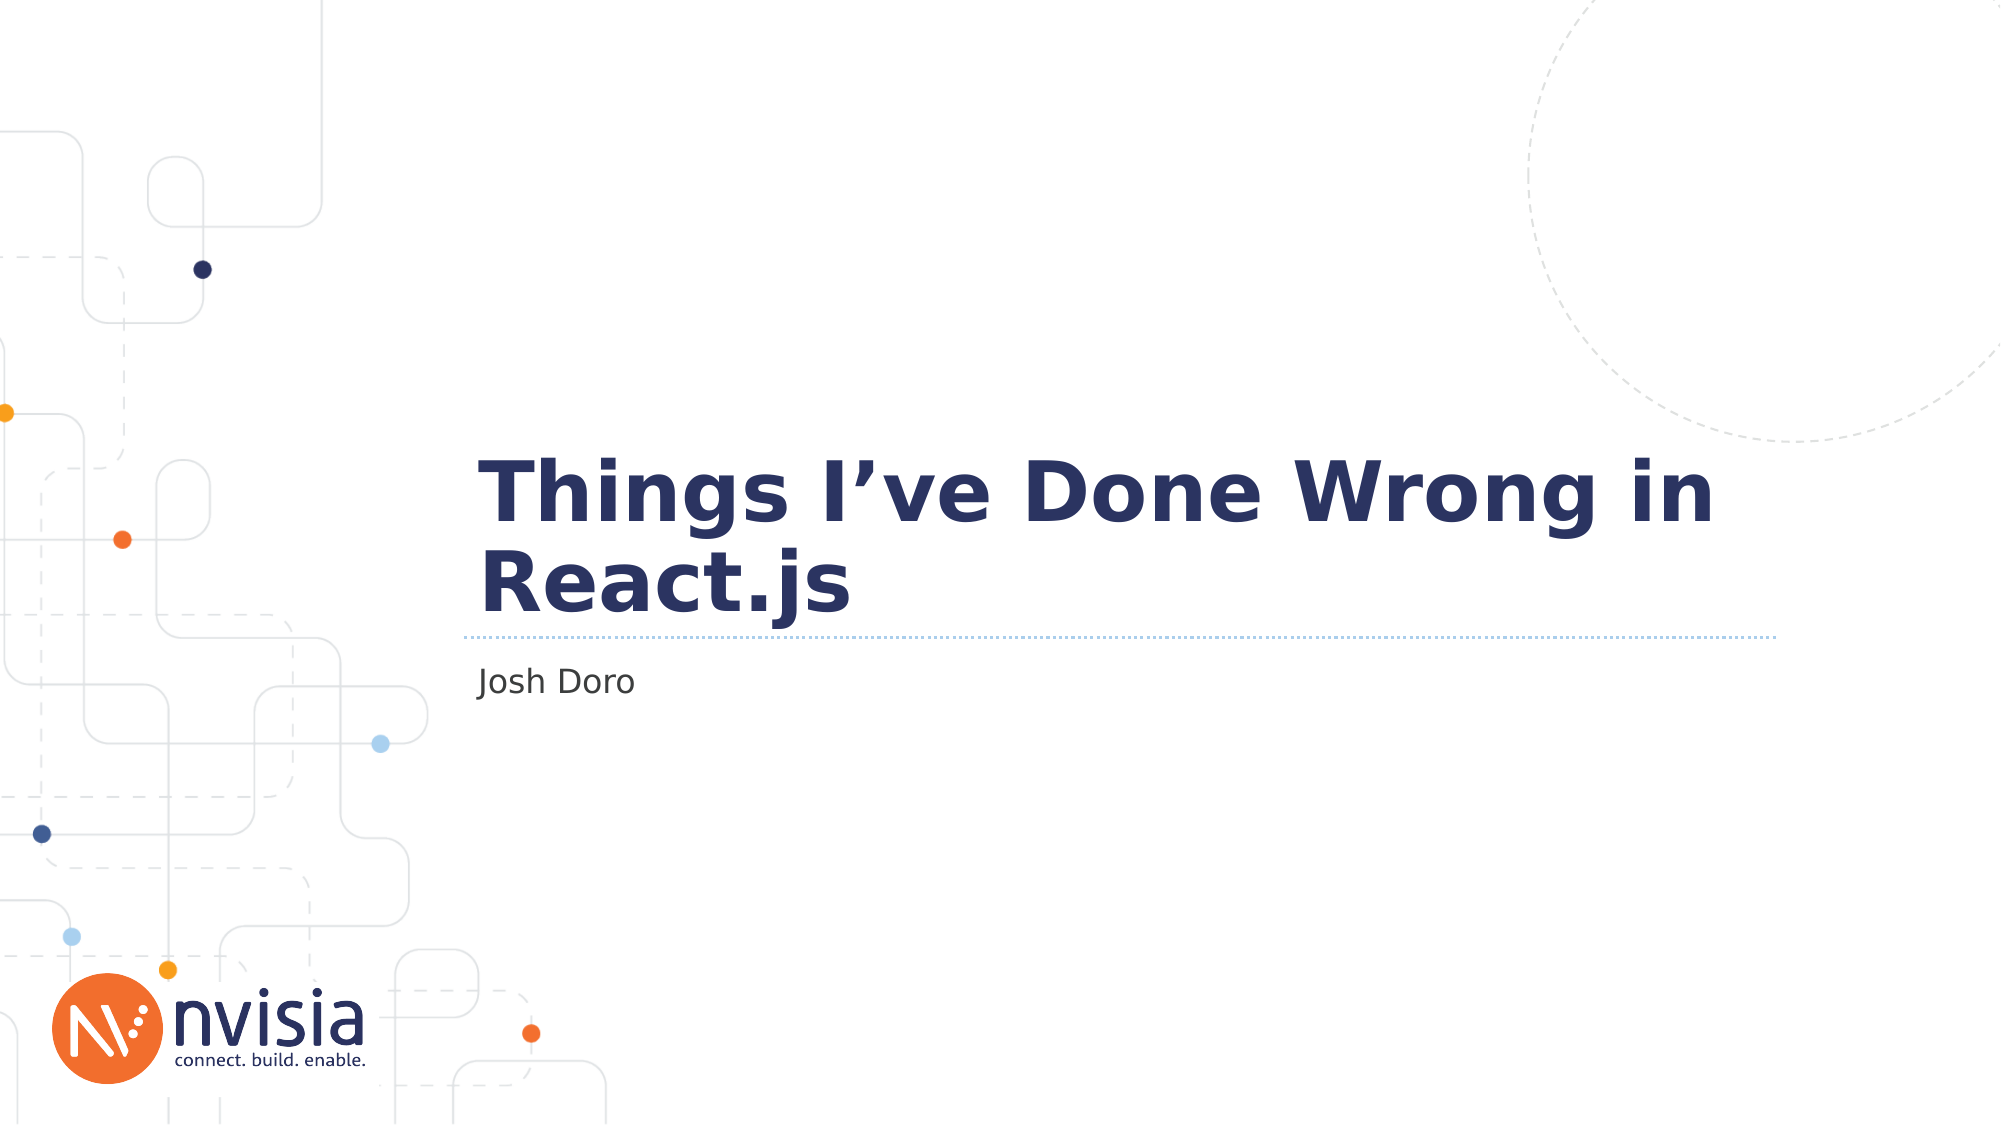

# Things I’ve Done Wrong in React.js
Josh Doro